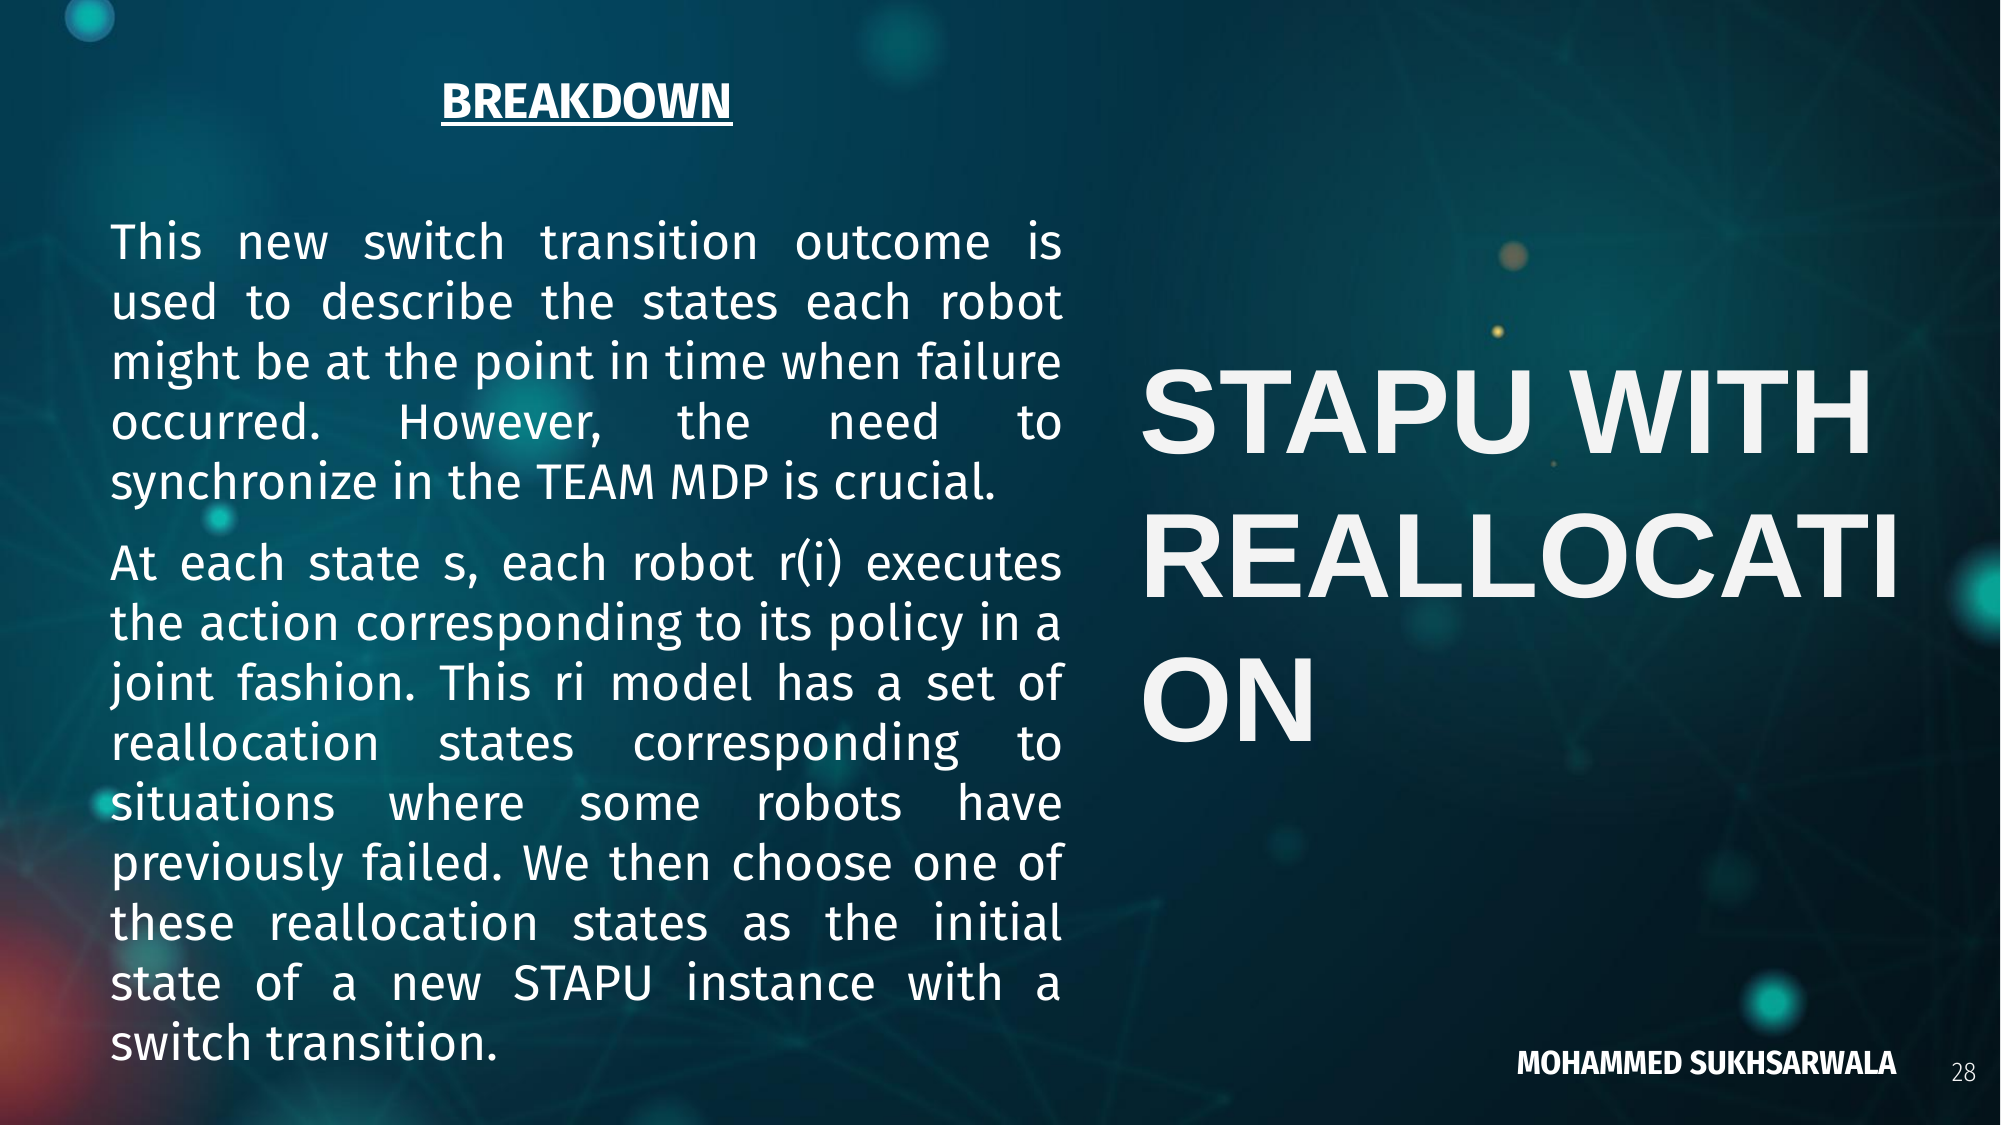

BREAKDOWN

This new switch transition outcome is used to describe the states each robot might be at the point in time when failure occurred. However, the need to synchronize in the TEAM MDP is crucial.
At each state s, each robot r(i) executes the action corresponding to its policy in a joint fashion. This ri model has a set of reallocation states corresponding to situations where some robots have previously failed. We then choose one of these reallocation states as the initial state of a new STAPU instance with a switch transition.

# STAPU WITH REALLOCATION
MOHAMMED SUKHSARWALA

28